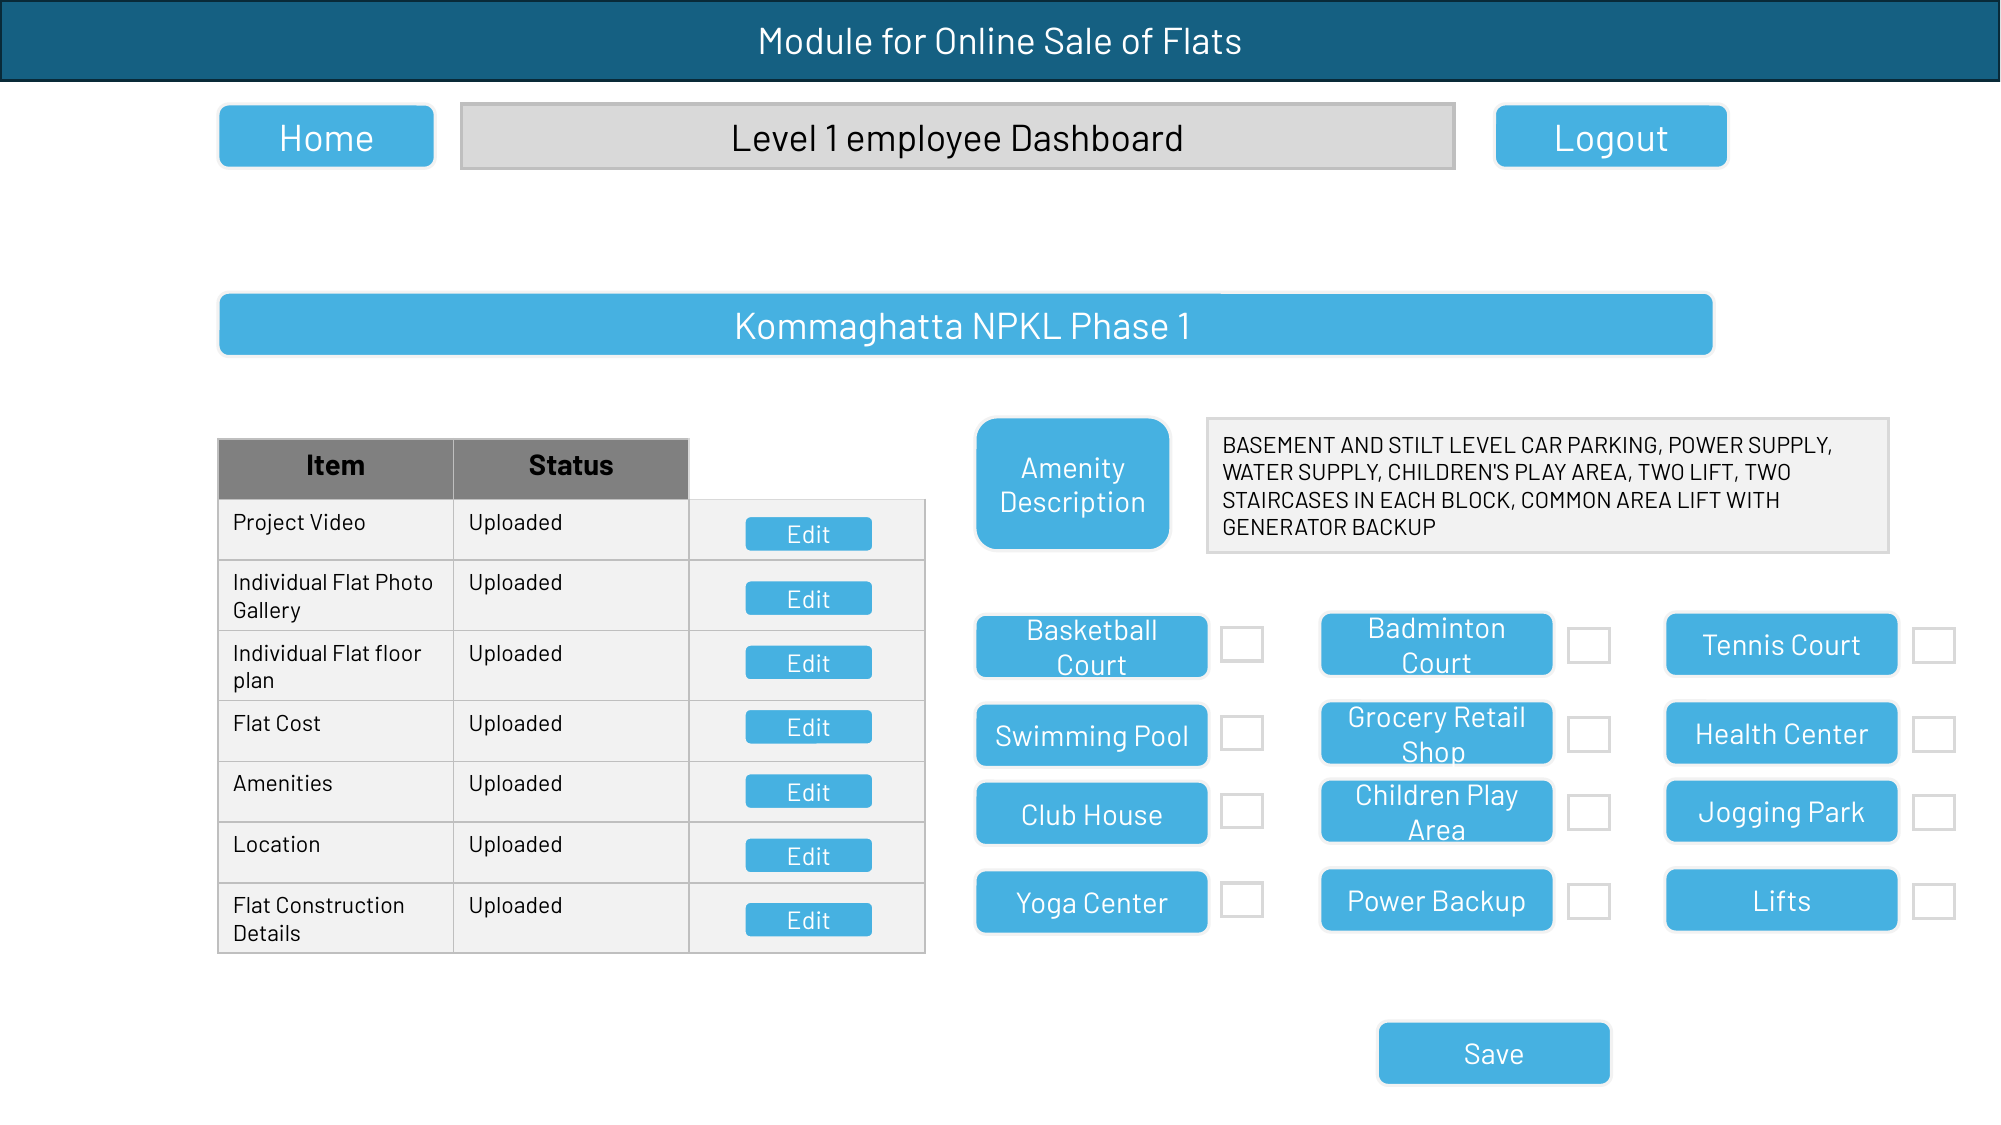

Home
Level 1 employee Dashboard
Logout
Kommaghatta NPKL Phase 1
Amenity Description
BASEMENT AND STILT LEVEL CAR PARKING, POWER SUPPLY, WATER SUPPLY, CHILDREN'S PLAY AREA, TWO LIFT, TWO STAIRCASES IN EACH BLOCK, COMMON AREA LIFT WITH GENERATOR BACKUP
| Item | Status |  |
| --- | --- | --- |
| Project Video | Uploaded |  |
| Individual Flat Photo Gallery | Uploaded |  |
| Individual Flat floor plan | Uploaded |  |
| Flat Cost | Uploaded |  |
| Amenities | Uploaded |  |
| Location | Uploaded |  |
| Flat Construction Details | Uploaded |  |
Edit
Edit
Badminton Court
Tennis Court
Basketball Court

Edit
Grocery Retail Shop
Health Center
Swimming Pool
Edit

Edit
Children Play Area
Jogging Park
Club House

Edit
Power Backup
Lifts
Yoga Center

Edit
Save